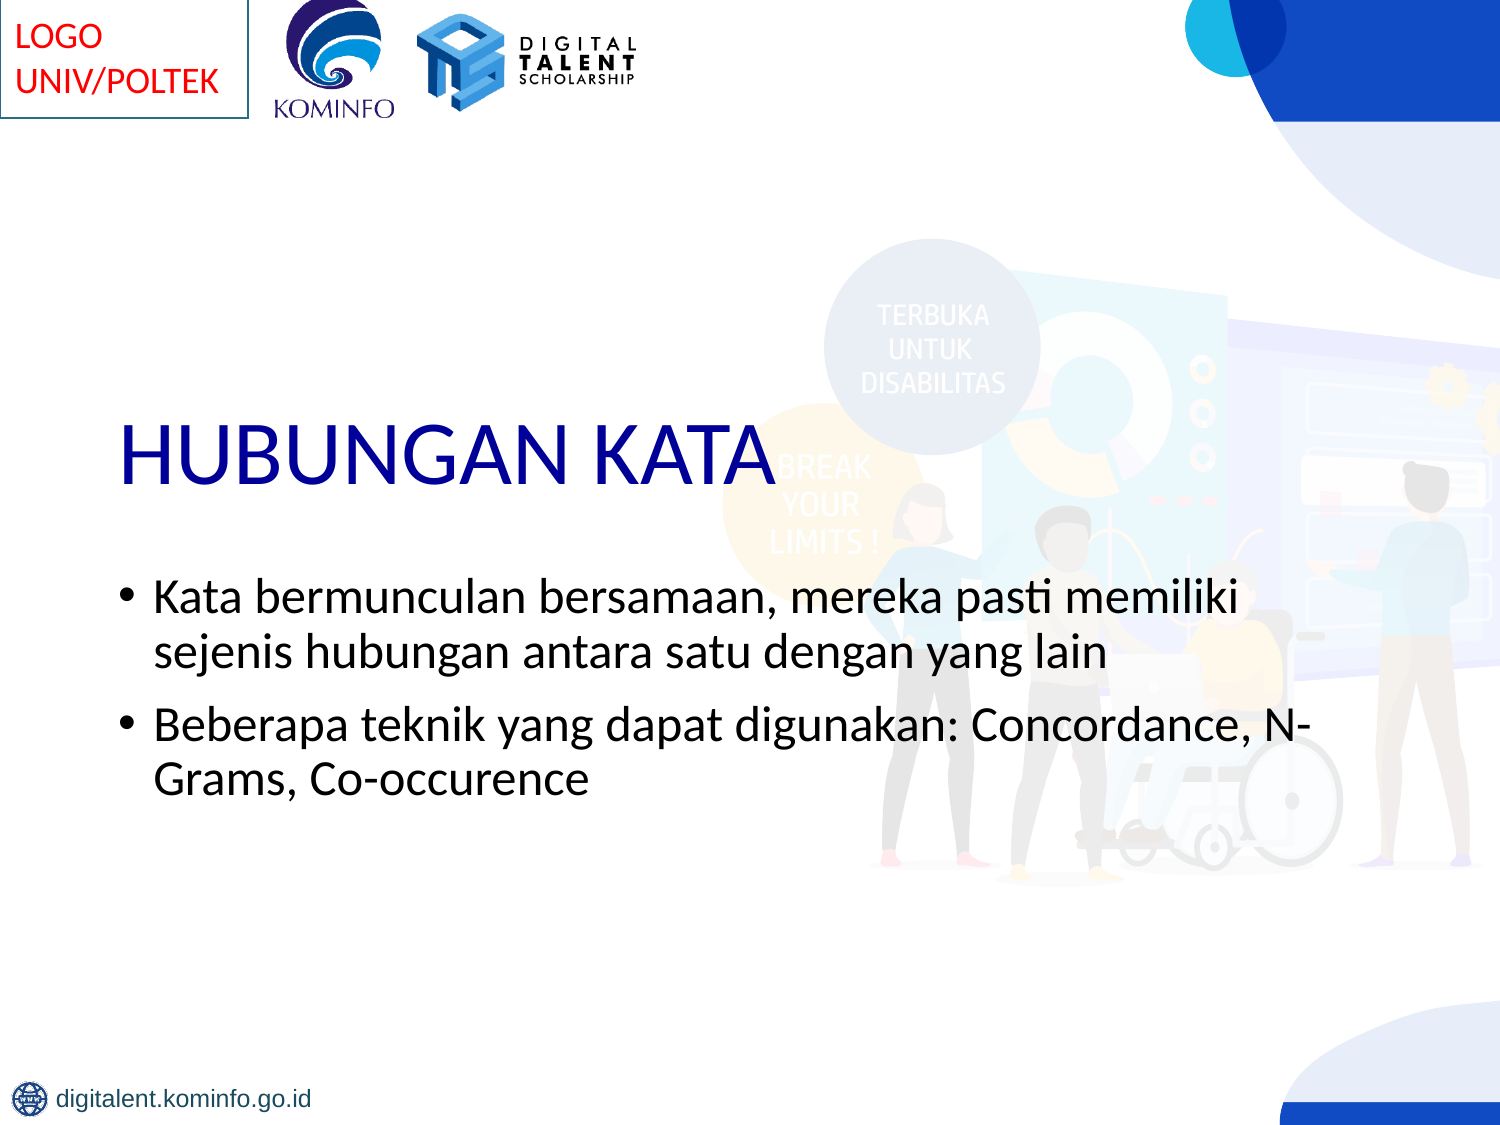

# HUBUNGAN KATA
Kata bermunculan bersamaan, mereka pasti memiliki sejenis hubungan antara satu dengan yang lain
Beberapa teknik yang dapat digunakan: Concordance, N-Grams, Co-occurence